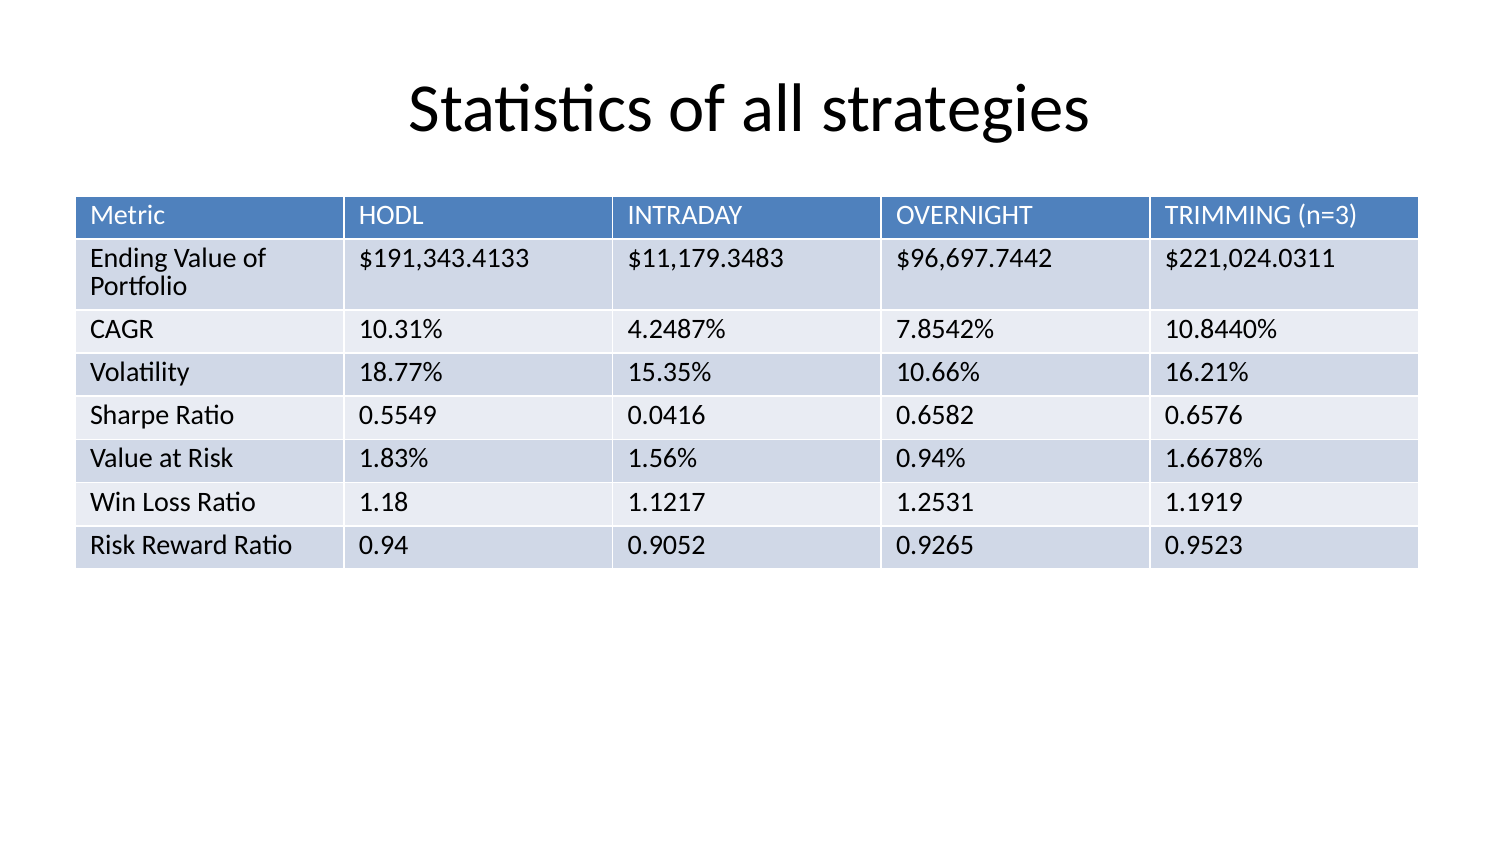

# Statistics of all strategies
| Metric | HODL | INTRADAY | OVERNIGHT | TRIMMING (n=3) |
| --- | --- | --- | --- | --- |
| Ending Value of Portfolio | $191,343.4133 | $11,179.3483 | $96,697.7442 | $221,024.0311 |
| CAGR | 10.31% | 4.2487% | 7.8542% | 10.8440% |
| Volatility | 18.77% | 15.35% | 10.66% | 16.21% |
| Sharpe Ratio | 0.5549 | 0.0416 | 0.6582 | 0.6576 |
| Value at Risk | 1.83% | 1.56% | 0.94% | 1.6678% |
| Win Loss Ratio | 1.18 | 1.1217 | 1.2531 | 1.1919 |
| Risk Reward Ratio | 0.94 | 0.9052 | 0.9265 | 0.9523 |